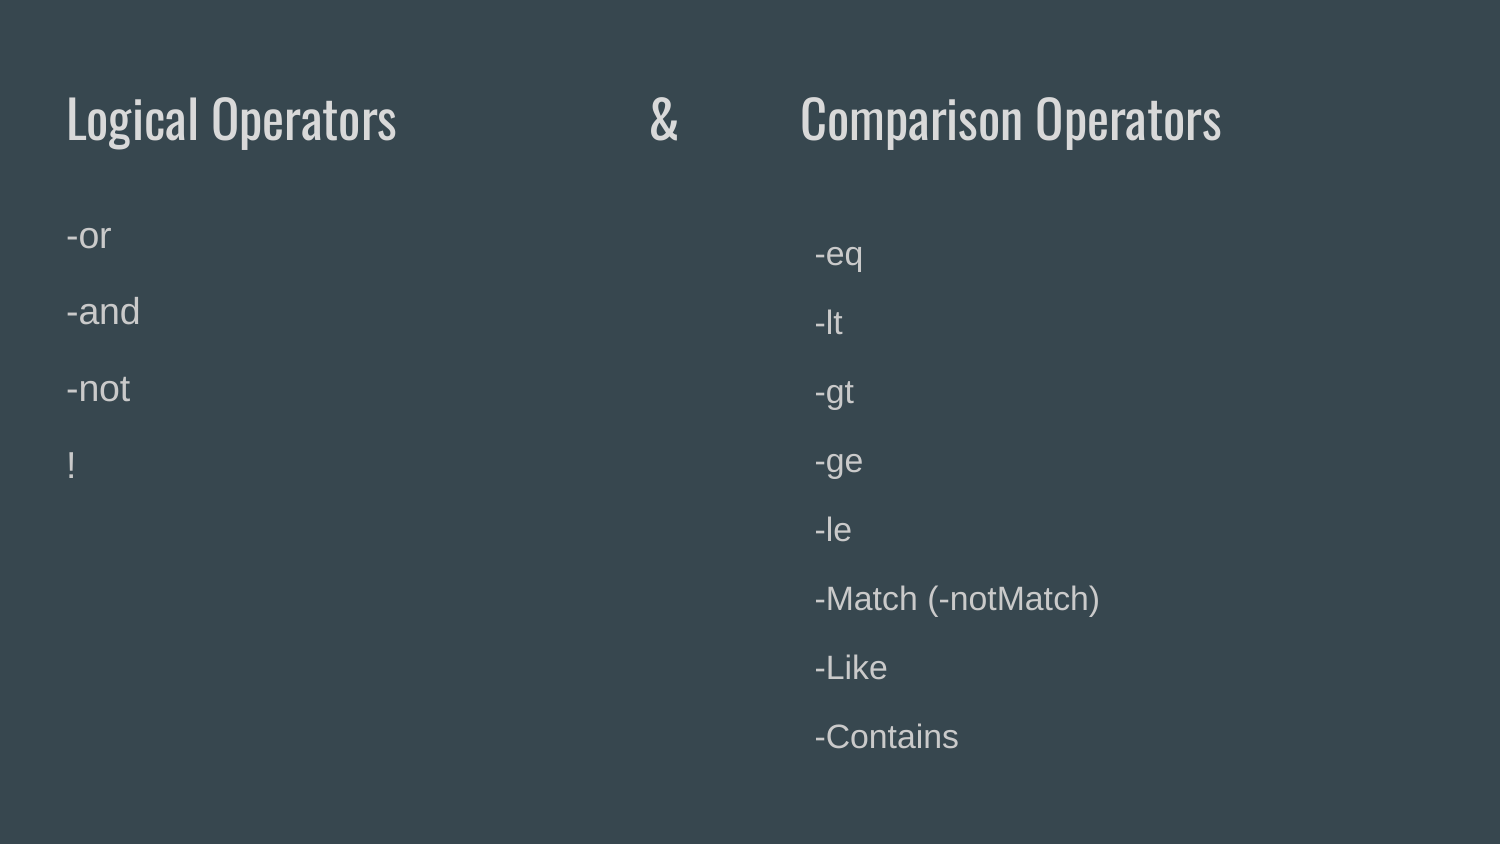

# Logical Operators                     &          Comparison Operators
-or
-and
-not
!

-eq
-lt
-gt
-ge
-le
-Match (-notMatch)
-Like
-Contains